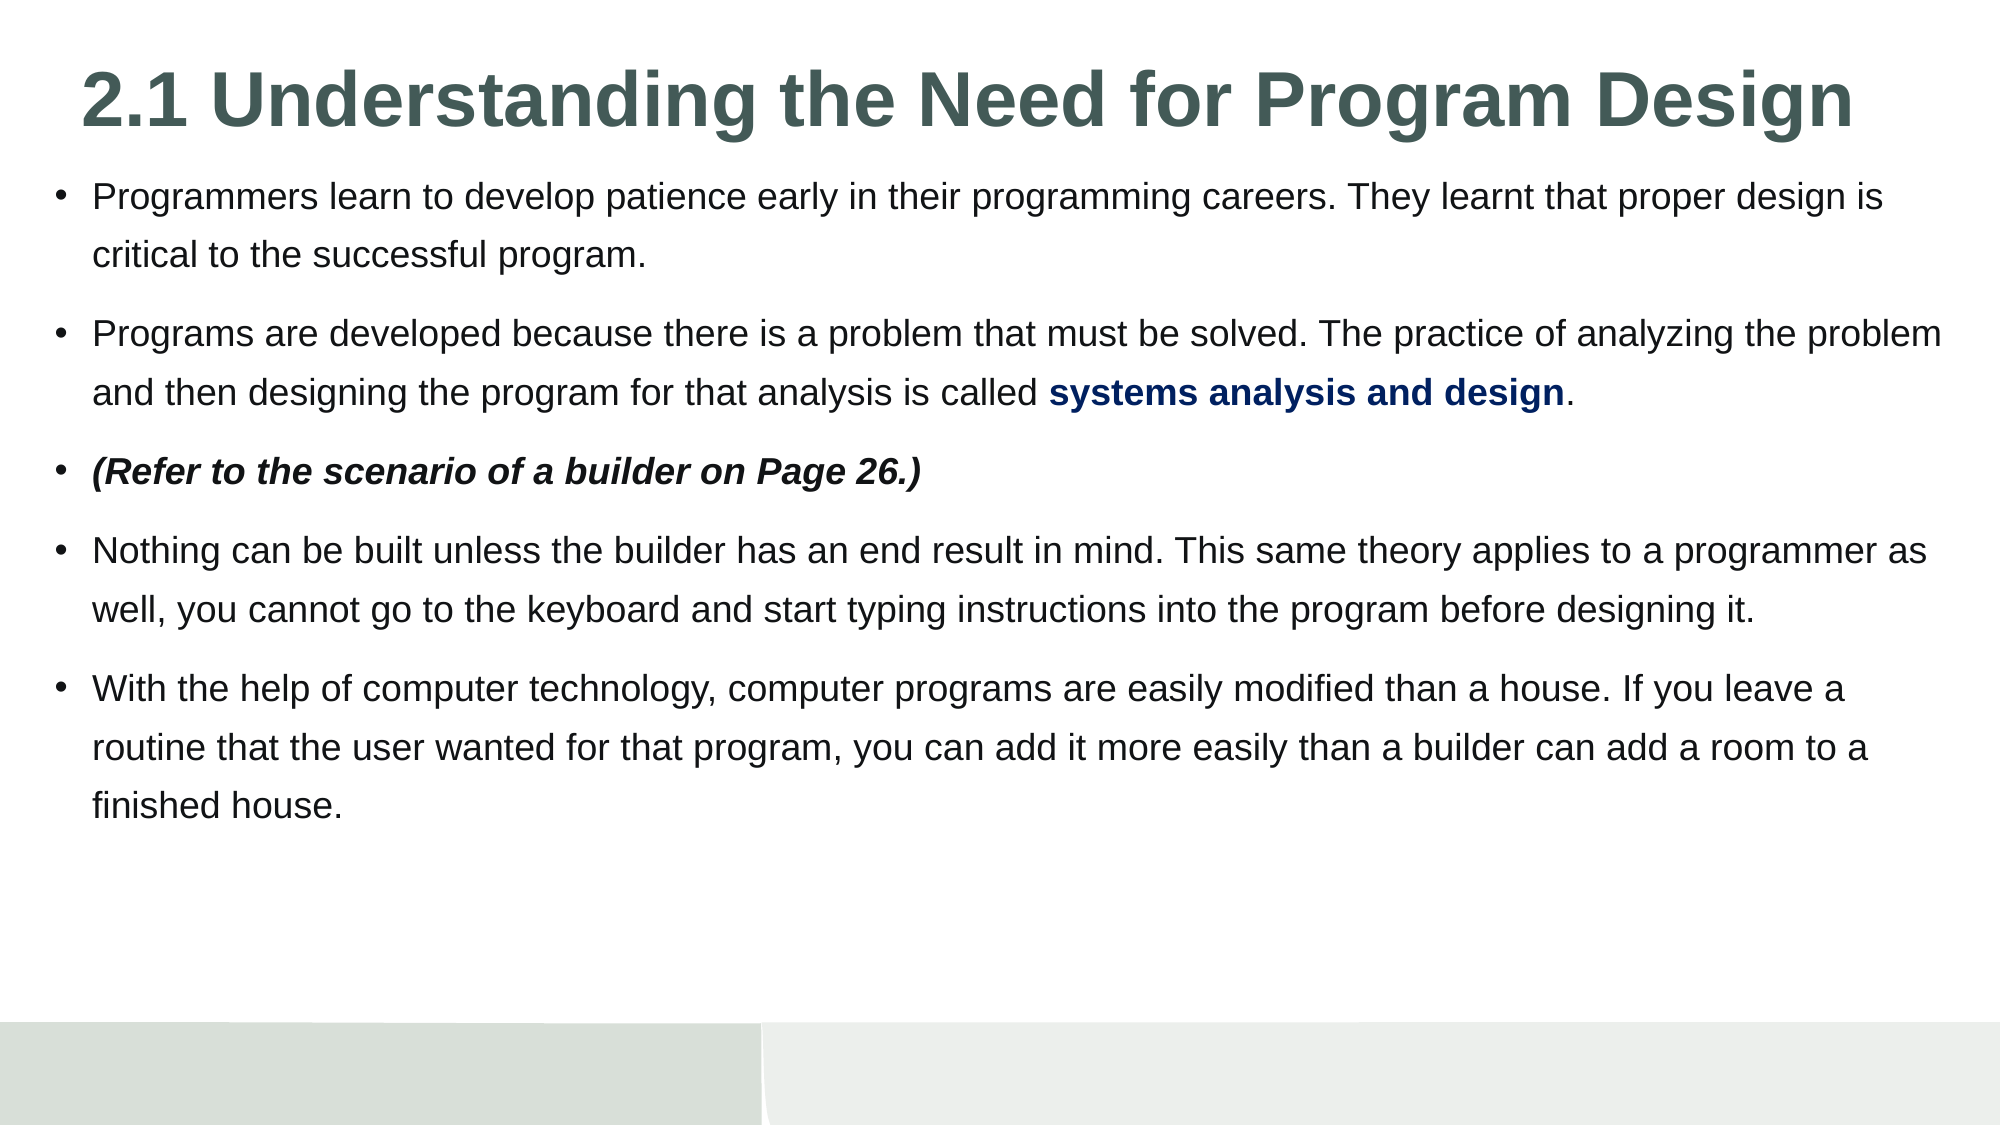

# 2.1 Understanding the Need for Program Design
Programmers learn to develop patience early in their programming careers. They learnt that proper design is critical to the successful program.
Programs are developed because there is a problem that must be solved. The practice of analyzing the problem and then designing the program for that analysis is called systems analysis and design.
(Refer to the scenario of a builder on Page 26.)
Nothing can be built unless the builder has an end result in mind. This same theory applies to a programmer as well, you cannot go to the keyboard and start typing instructions into the program before designing it.
With the help of computer technology, computer programs are easily modified than a house. If you leave a routine that the user wanted for that program, you can add it more easily than a builder can add a room to a finished house.